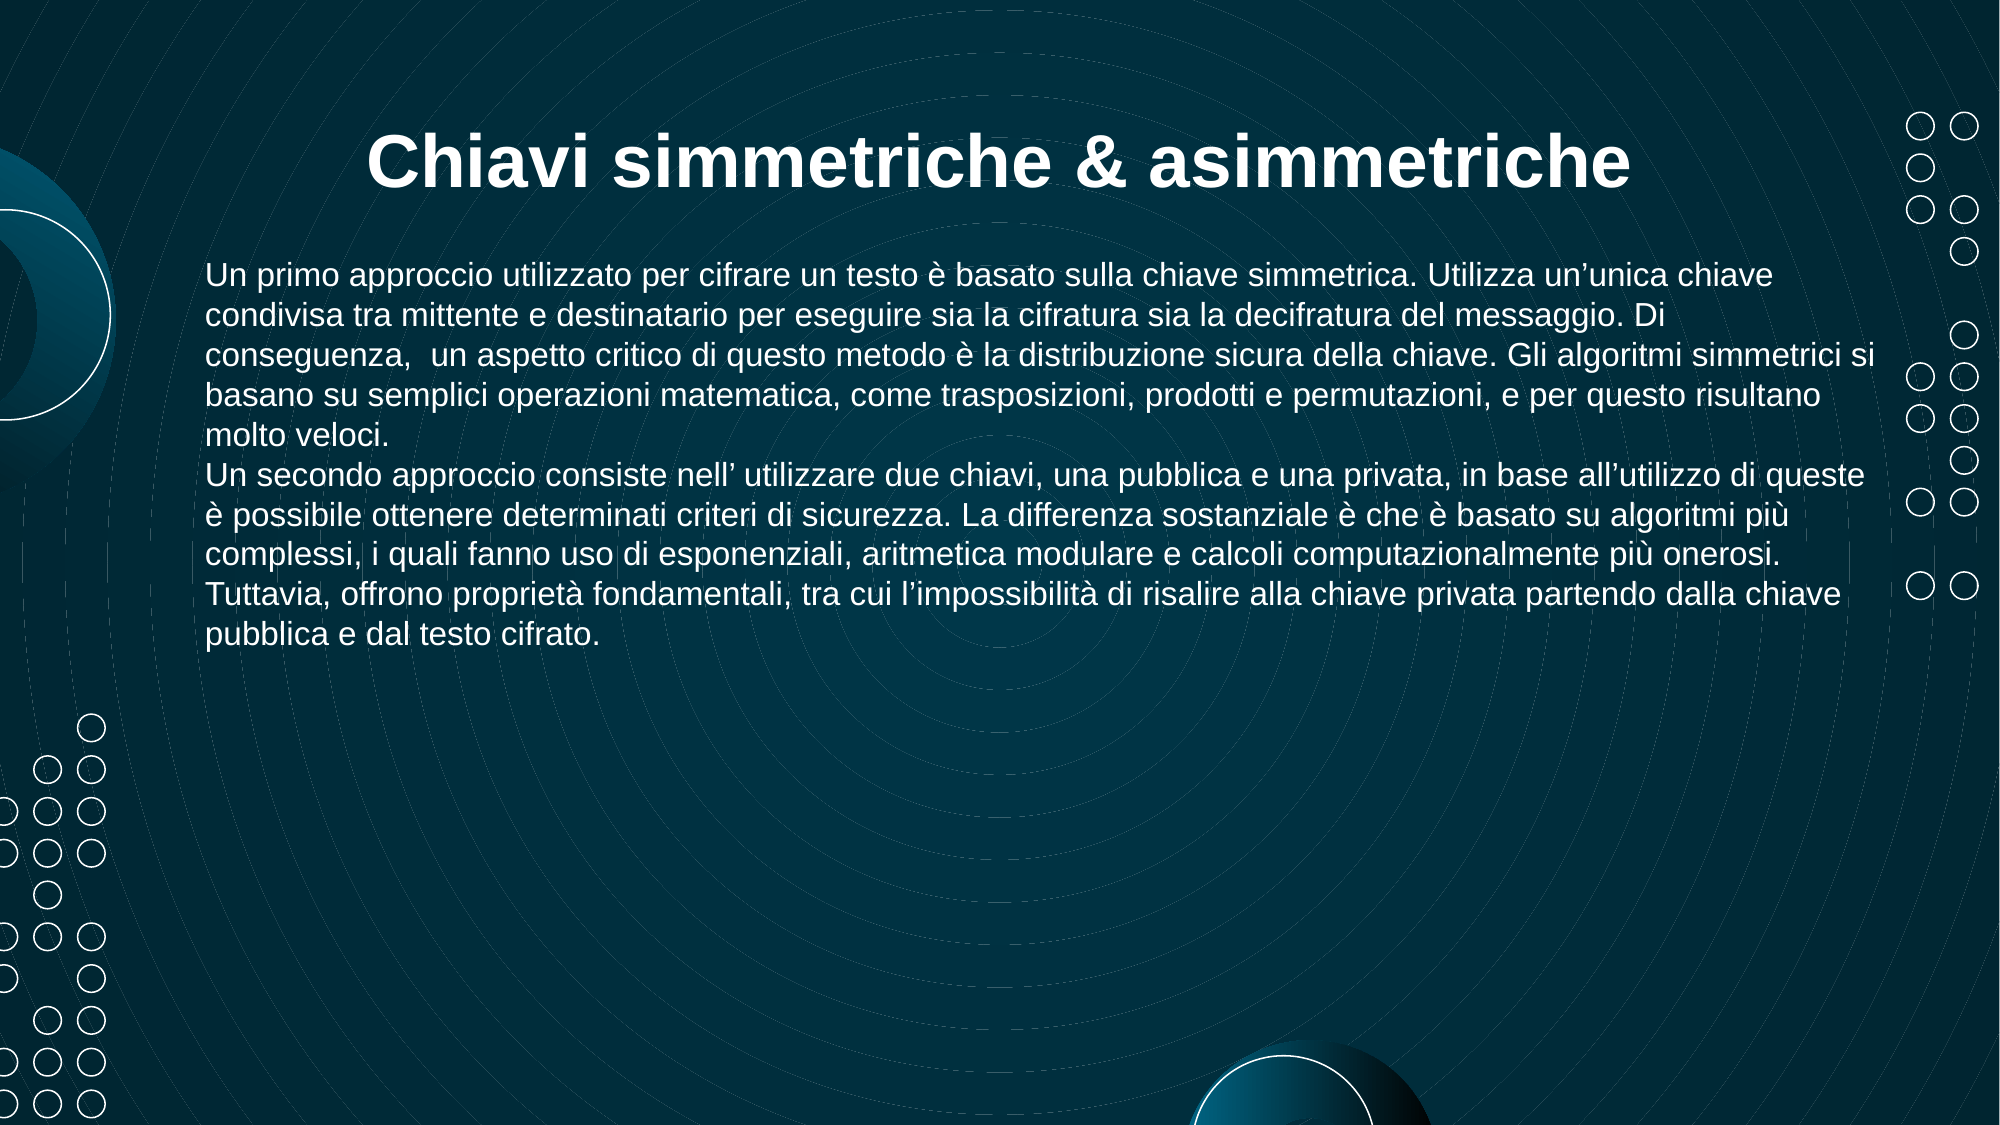

# Chiavi simmetriche & asimmetriche
Un primo approccio utilizzato per cifrare un testo è basato sulla chiave simmetrica. Utilizza un’unica chiave condivisa tra mittente e destinatario per eseguire sia la cifratura sia la decifratura del messaggio. Di conseguenza,  un aspetto critico di questo metodo è la distribuzione sicura della chiave. Gli algoritmi simmetrici si basano su semplici operazioni matematica, come trasposizioni, prodotti e permutazioni, e per questo risultano molto veloci.
Un secondo approccio consiste nell’ utilizzare due chiavi, una pubblica e una privata, in base all’utilizzo di queste è possibile ottenere determinati criteri di sicurezza. La differenza sostanziale è che è basato su algoritmi più complessi, i quali fanno uso di esponenziali, aritmetica modulare e calcoli computazionalmente più onerosi. Tuttavia, offrono proprietà fondamentali, tra cui l’impossibilità di risalire alla chiave privata partendo dalla chiave pubblica e dal testo cifrato.